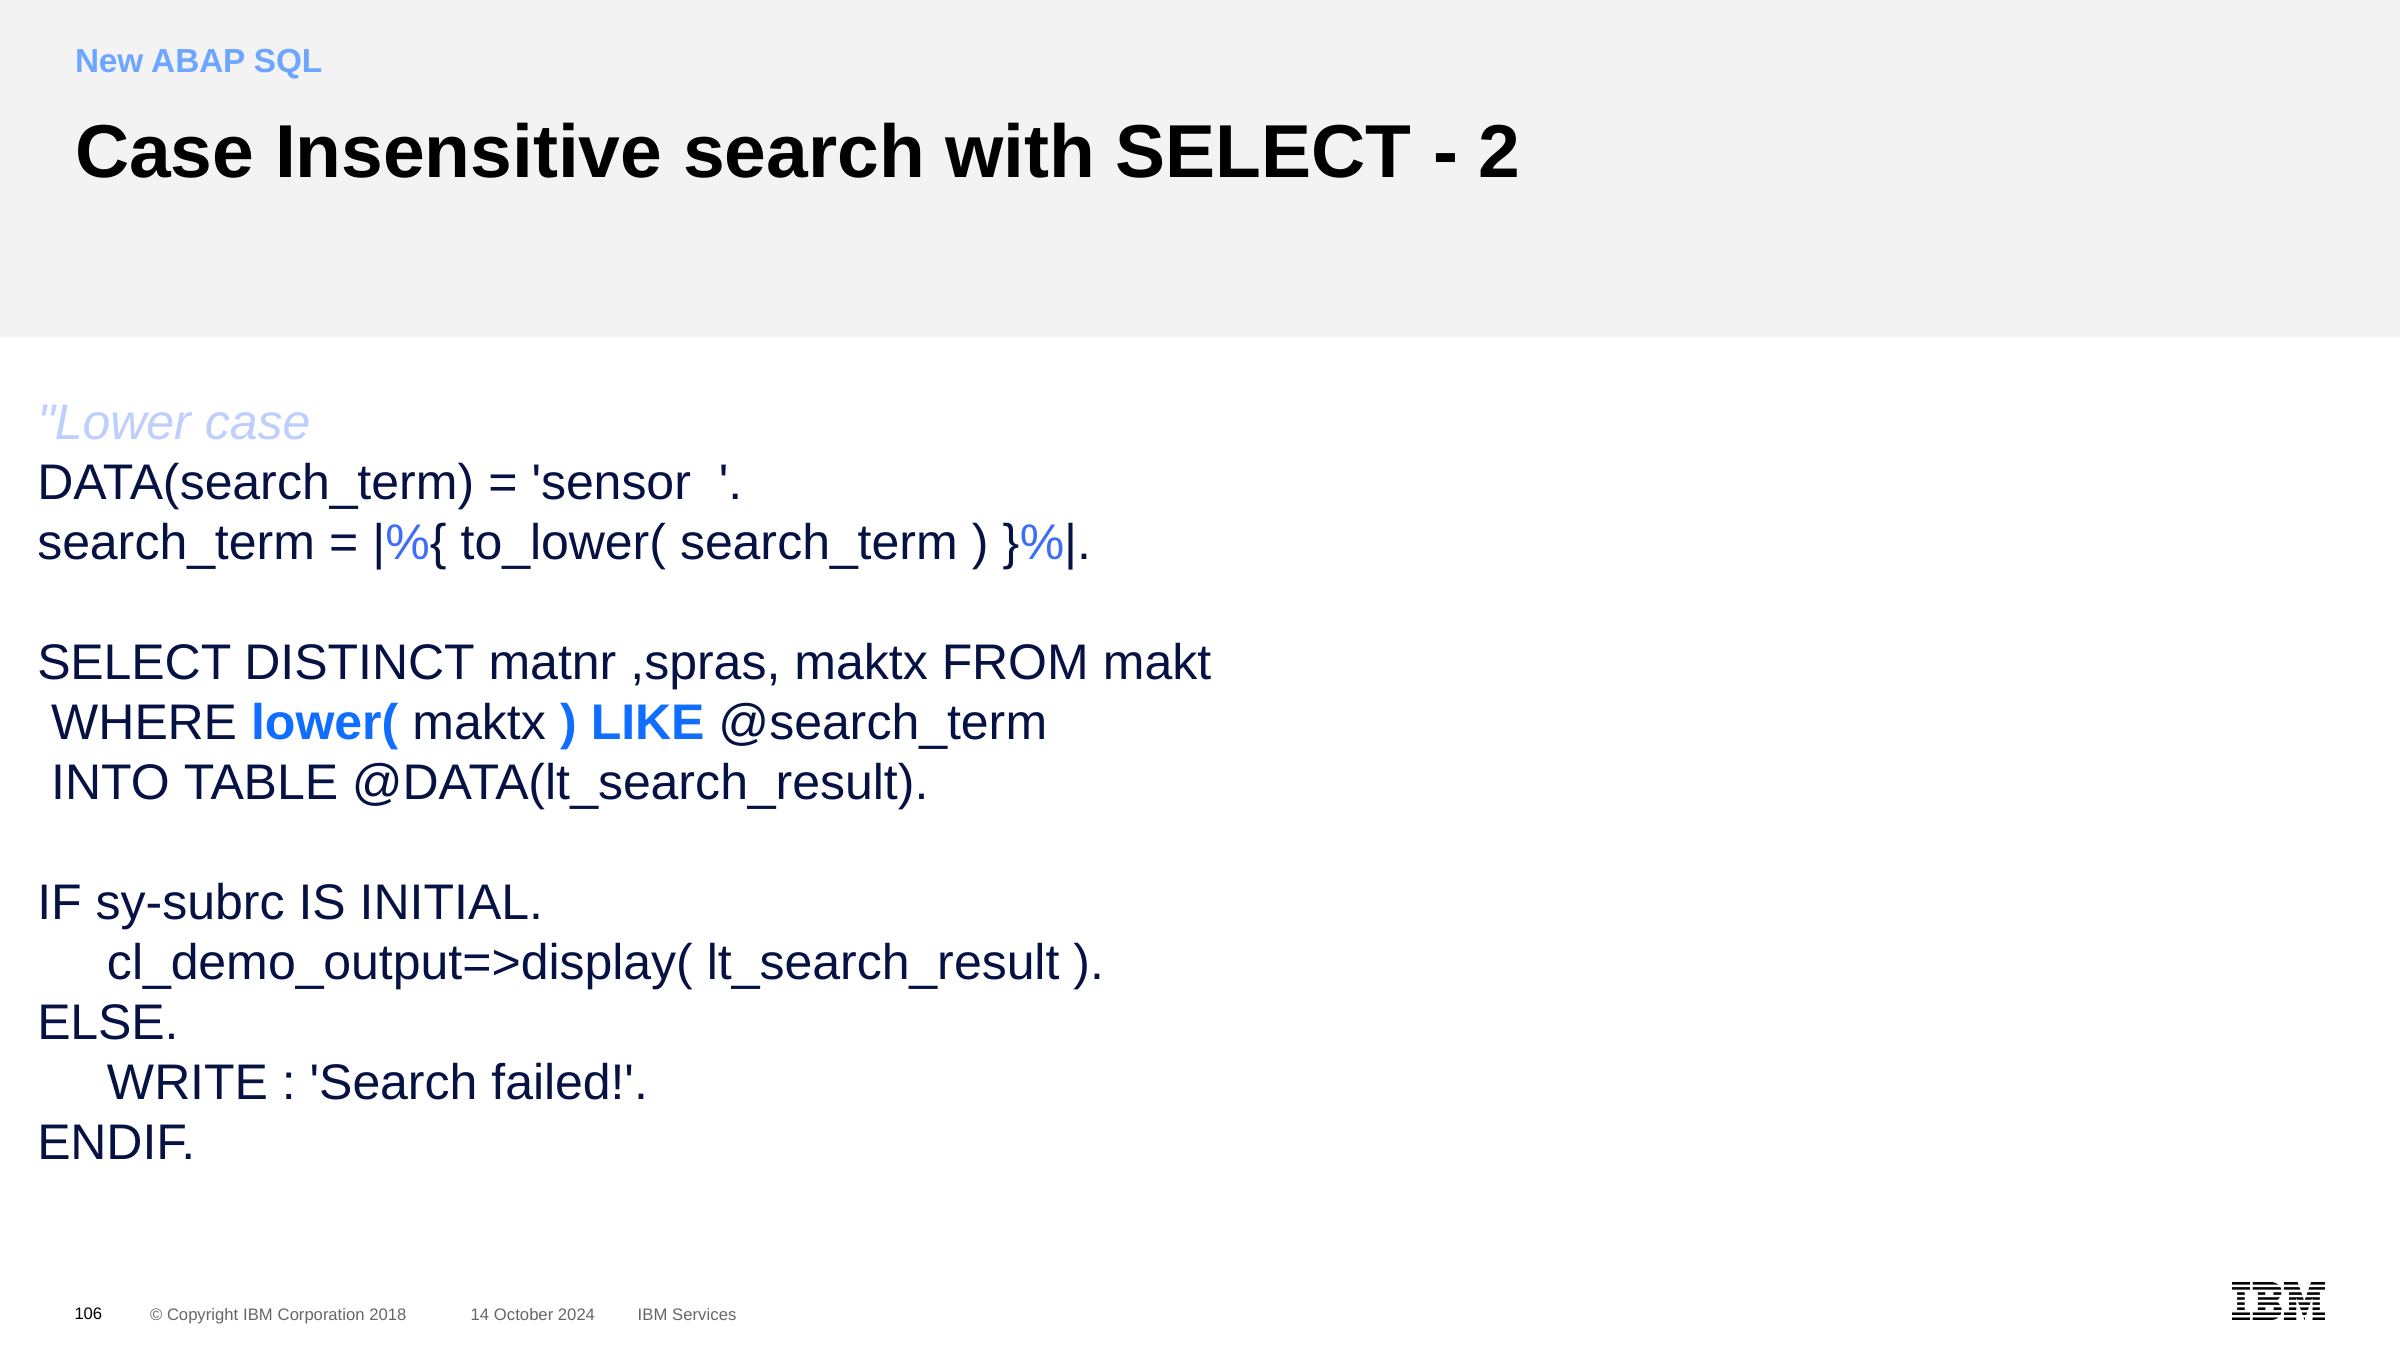

New ABAP SQL

# Case Insensitive search with SELECT - 2

"Lower case
DATA(search_term) = 'sensor  '.
search_term = |%{ to_lower( search_term ) }%|.
SELECT DISTINCT matnr ,spras, maktx FROM makt
 WHERE lower( maktx ) LIKE @search_term
 INTO TABLE @DATA(lt_search_result).
IF sy-subrc IS INITIAL.
     cl_demo_output=>display( lt_search_result ).
ELSE.
     WRITE : 'Search failed!'.
ENDIF.